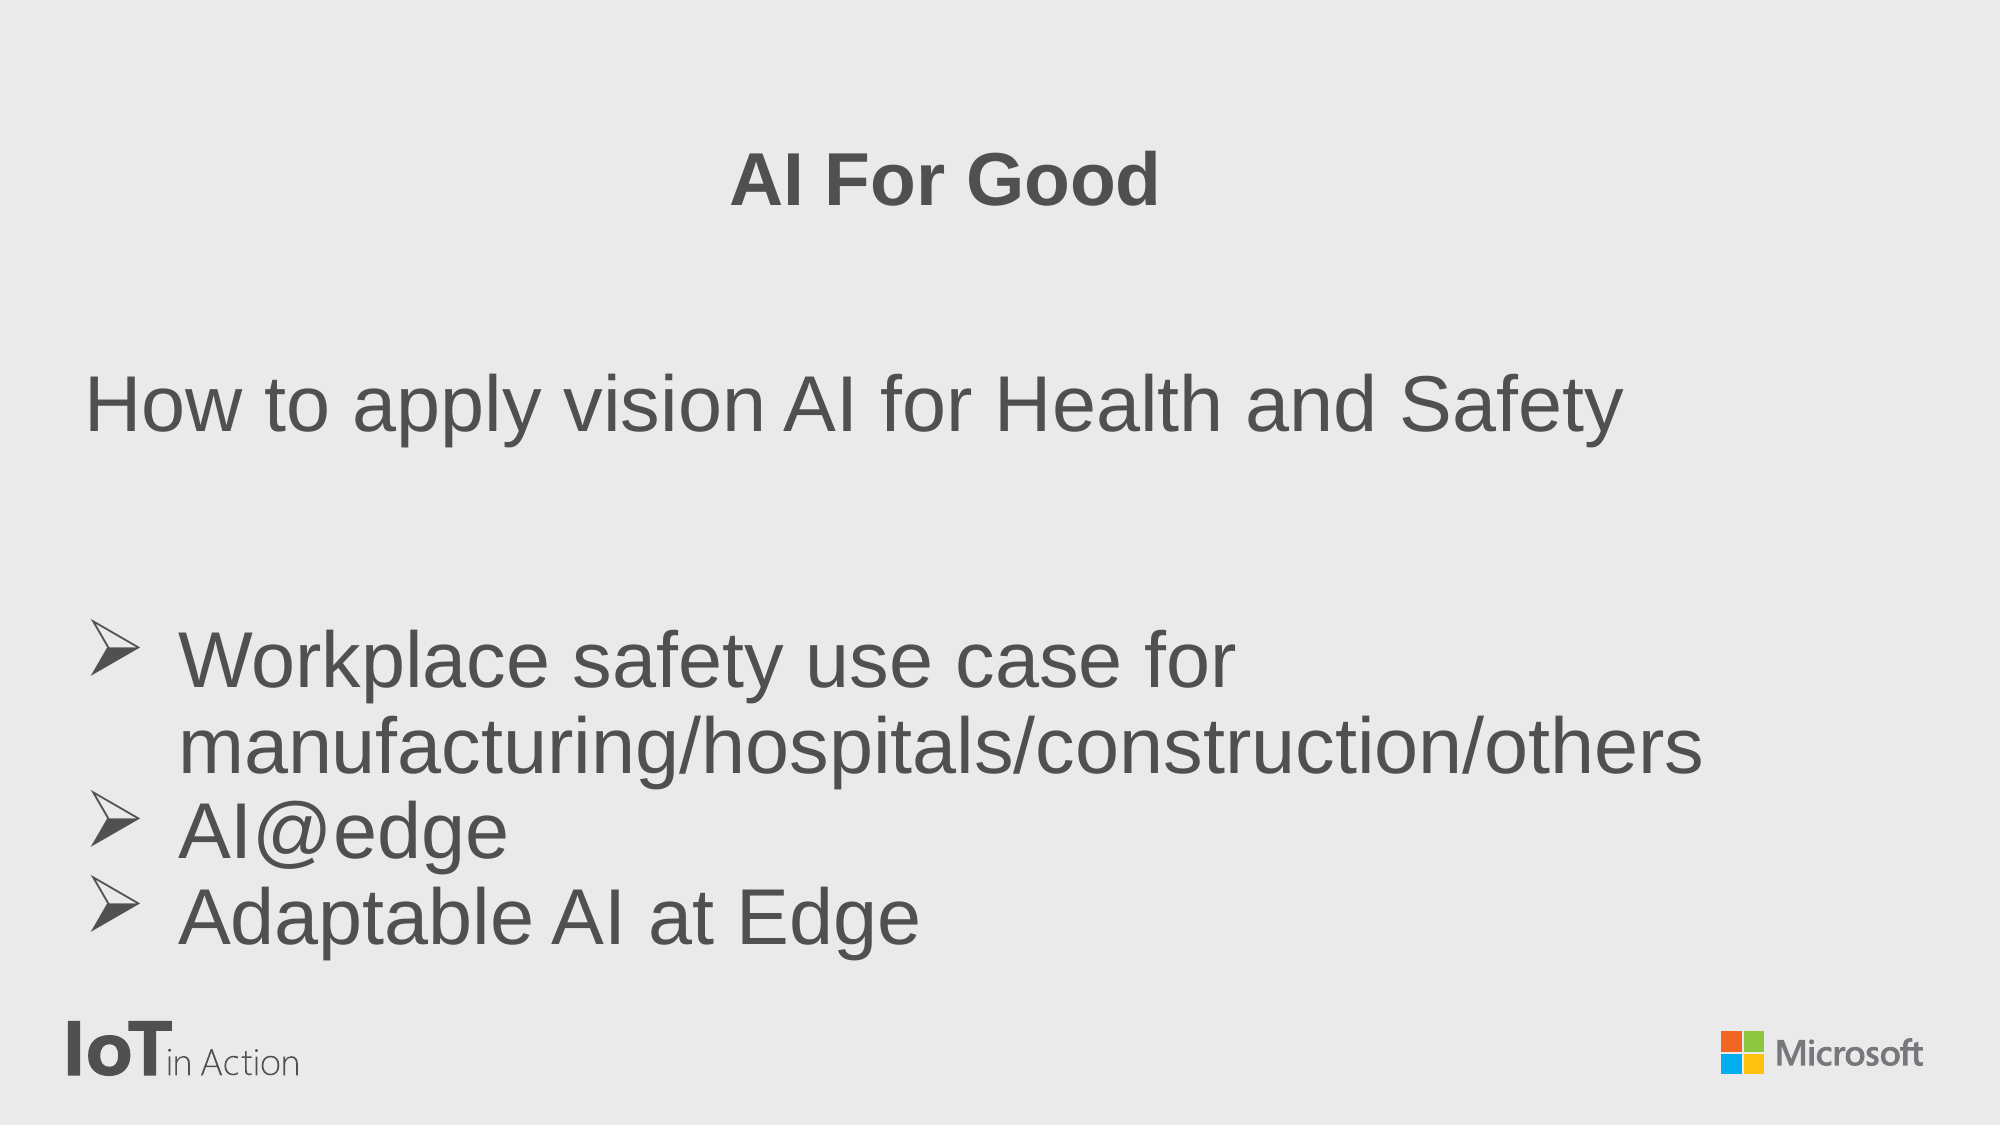

AI For Good
How to apply vision AI for Health and Safety

Workplace safety use case for manufacturing/hospitals/construction/others
AI@edge
Adaptable AI at Edge